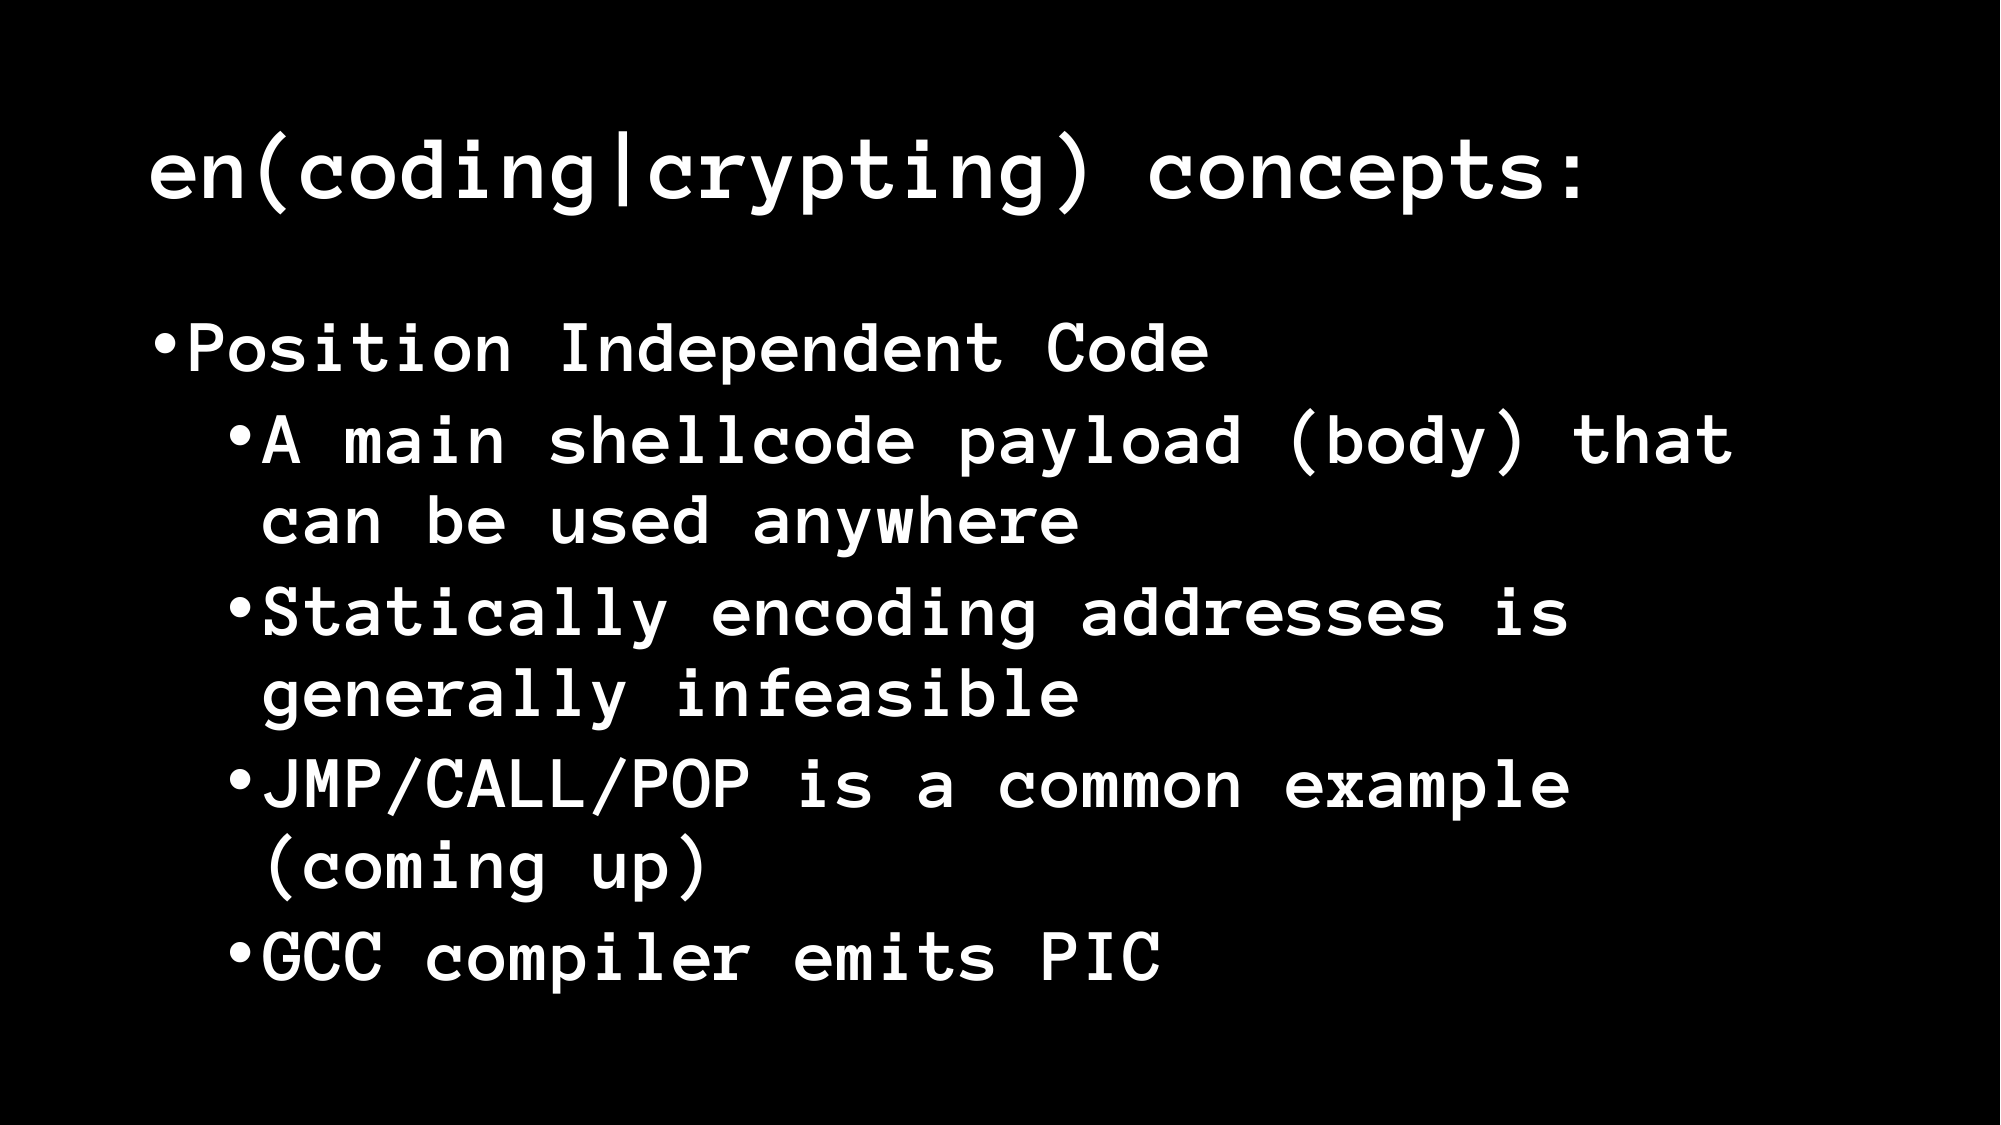

# en(coding|crypting) concepts:
Position Independent Code
A main shellcode payload (body) that can be used anywhere
Statically encoding addresses is generally infeasible
JMP/CALL/POP is a common example (coming up)
GCC compiler emits PIC